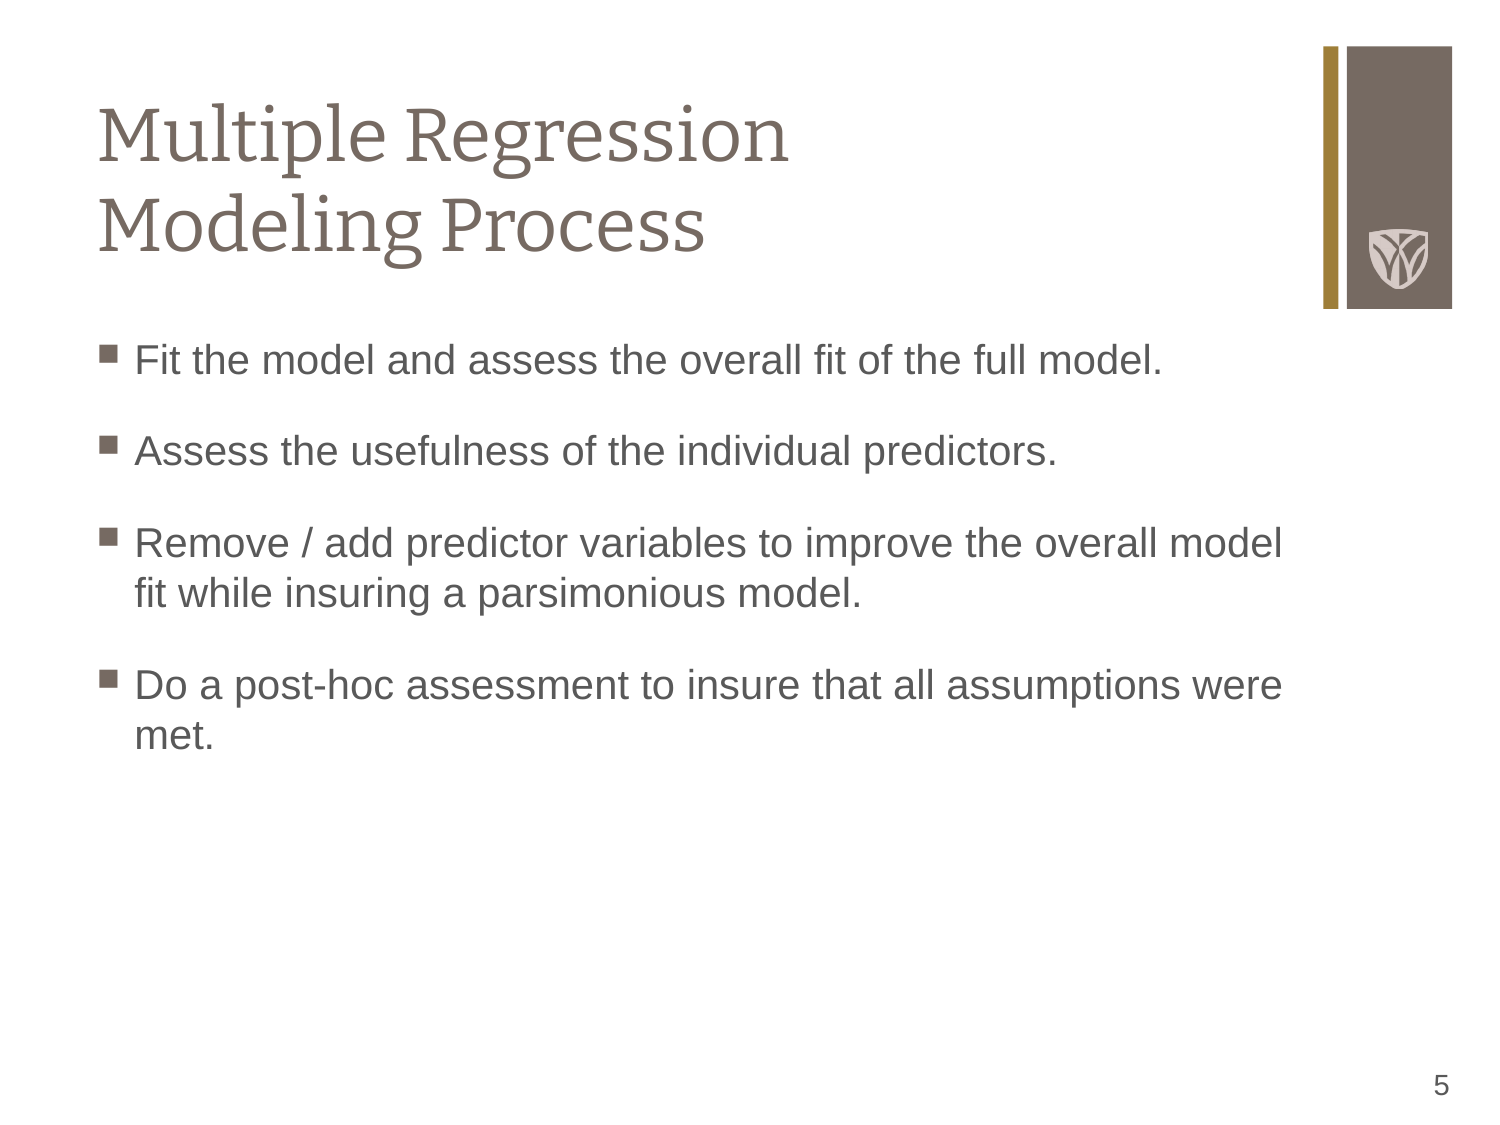

# Multiple Regression Modeling Process
Fit the model and assess the overall fit of the full model.
Assess the usefulness of the individual predictors.
Remove / add predictor variables to improve the overall model fit while insuring a parsimonious model.
Do a post-hoc assessment to insure that all assumptions were met.

5